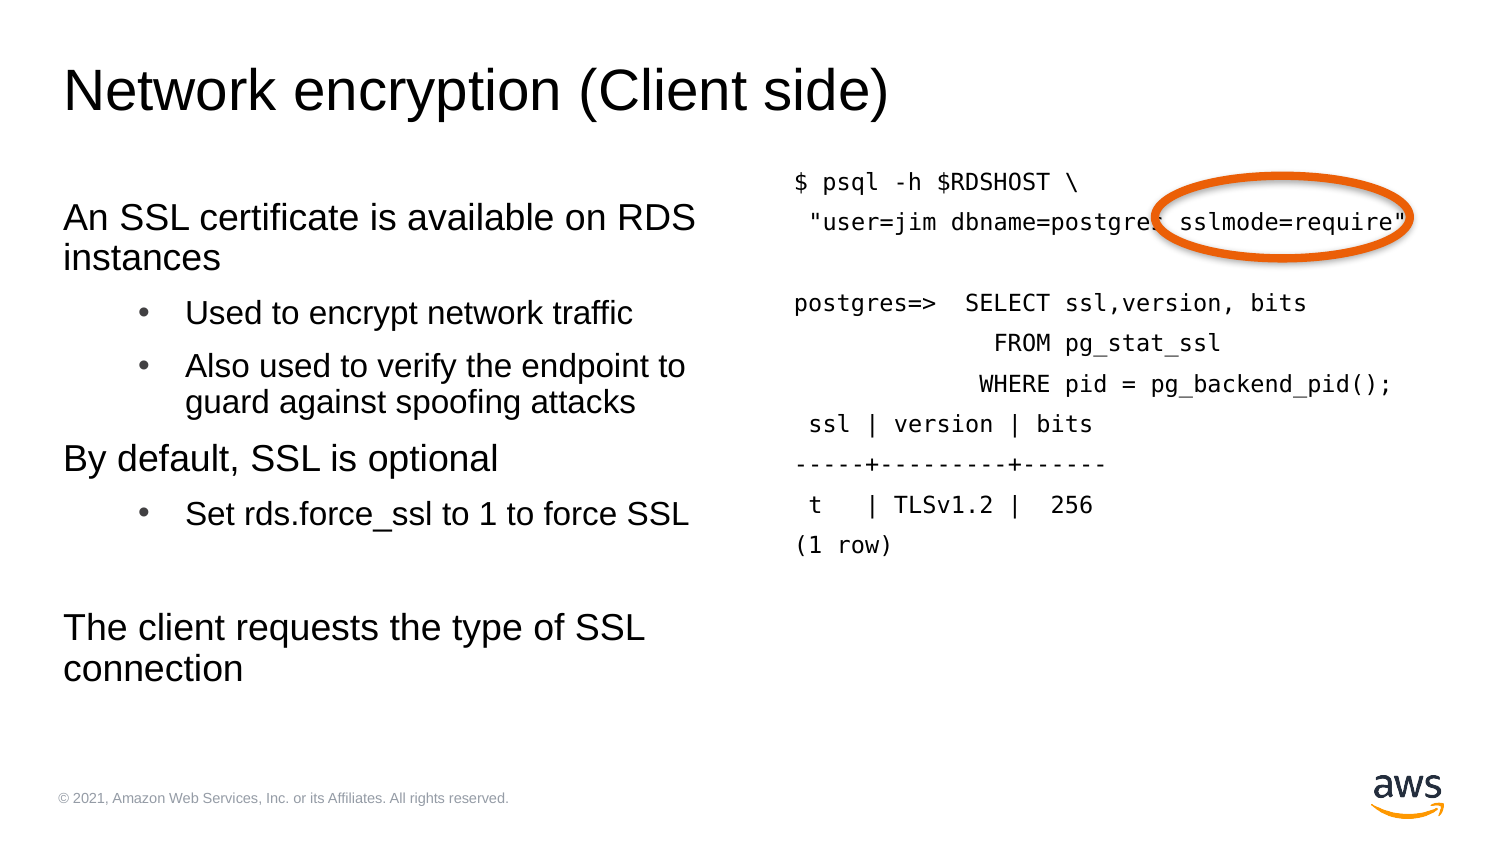

# Network encryption (Client side)
$ psql -h $RDSHOST \
 "user=jim dbname=postgres sslmode=require"

postgres=>  SELECT ssl,version, bits
              FROM pg_stat_ssl
             WHERE pid = pg_backend_pid();
 ssl | version | bits
-----+---------+------
 t   | TLSv1.2 |  256
(1 row)

An SSL certificate is available on RDS instances
Used to encrypt network traffic
Also used to verify the endpoint to guard against spoofing attacks
By default, SSL is optional
Set rds.force_ssl to 1 to force SSL

The client requests the type of SSL connection